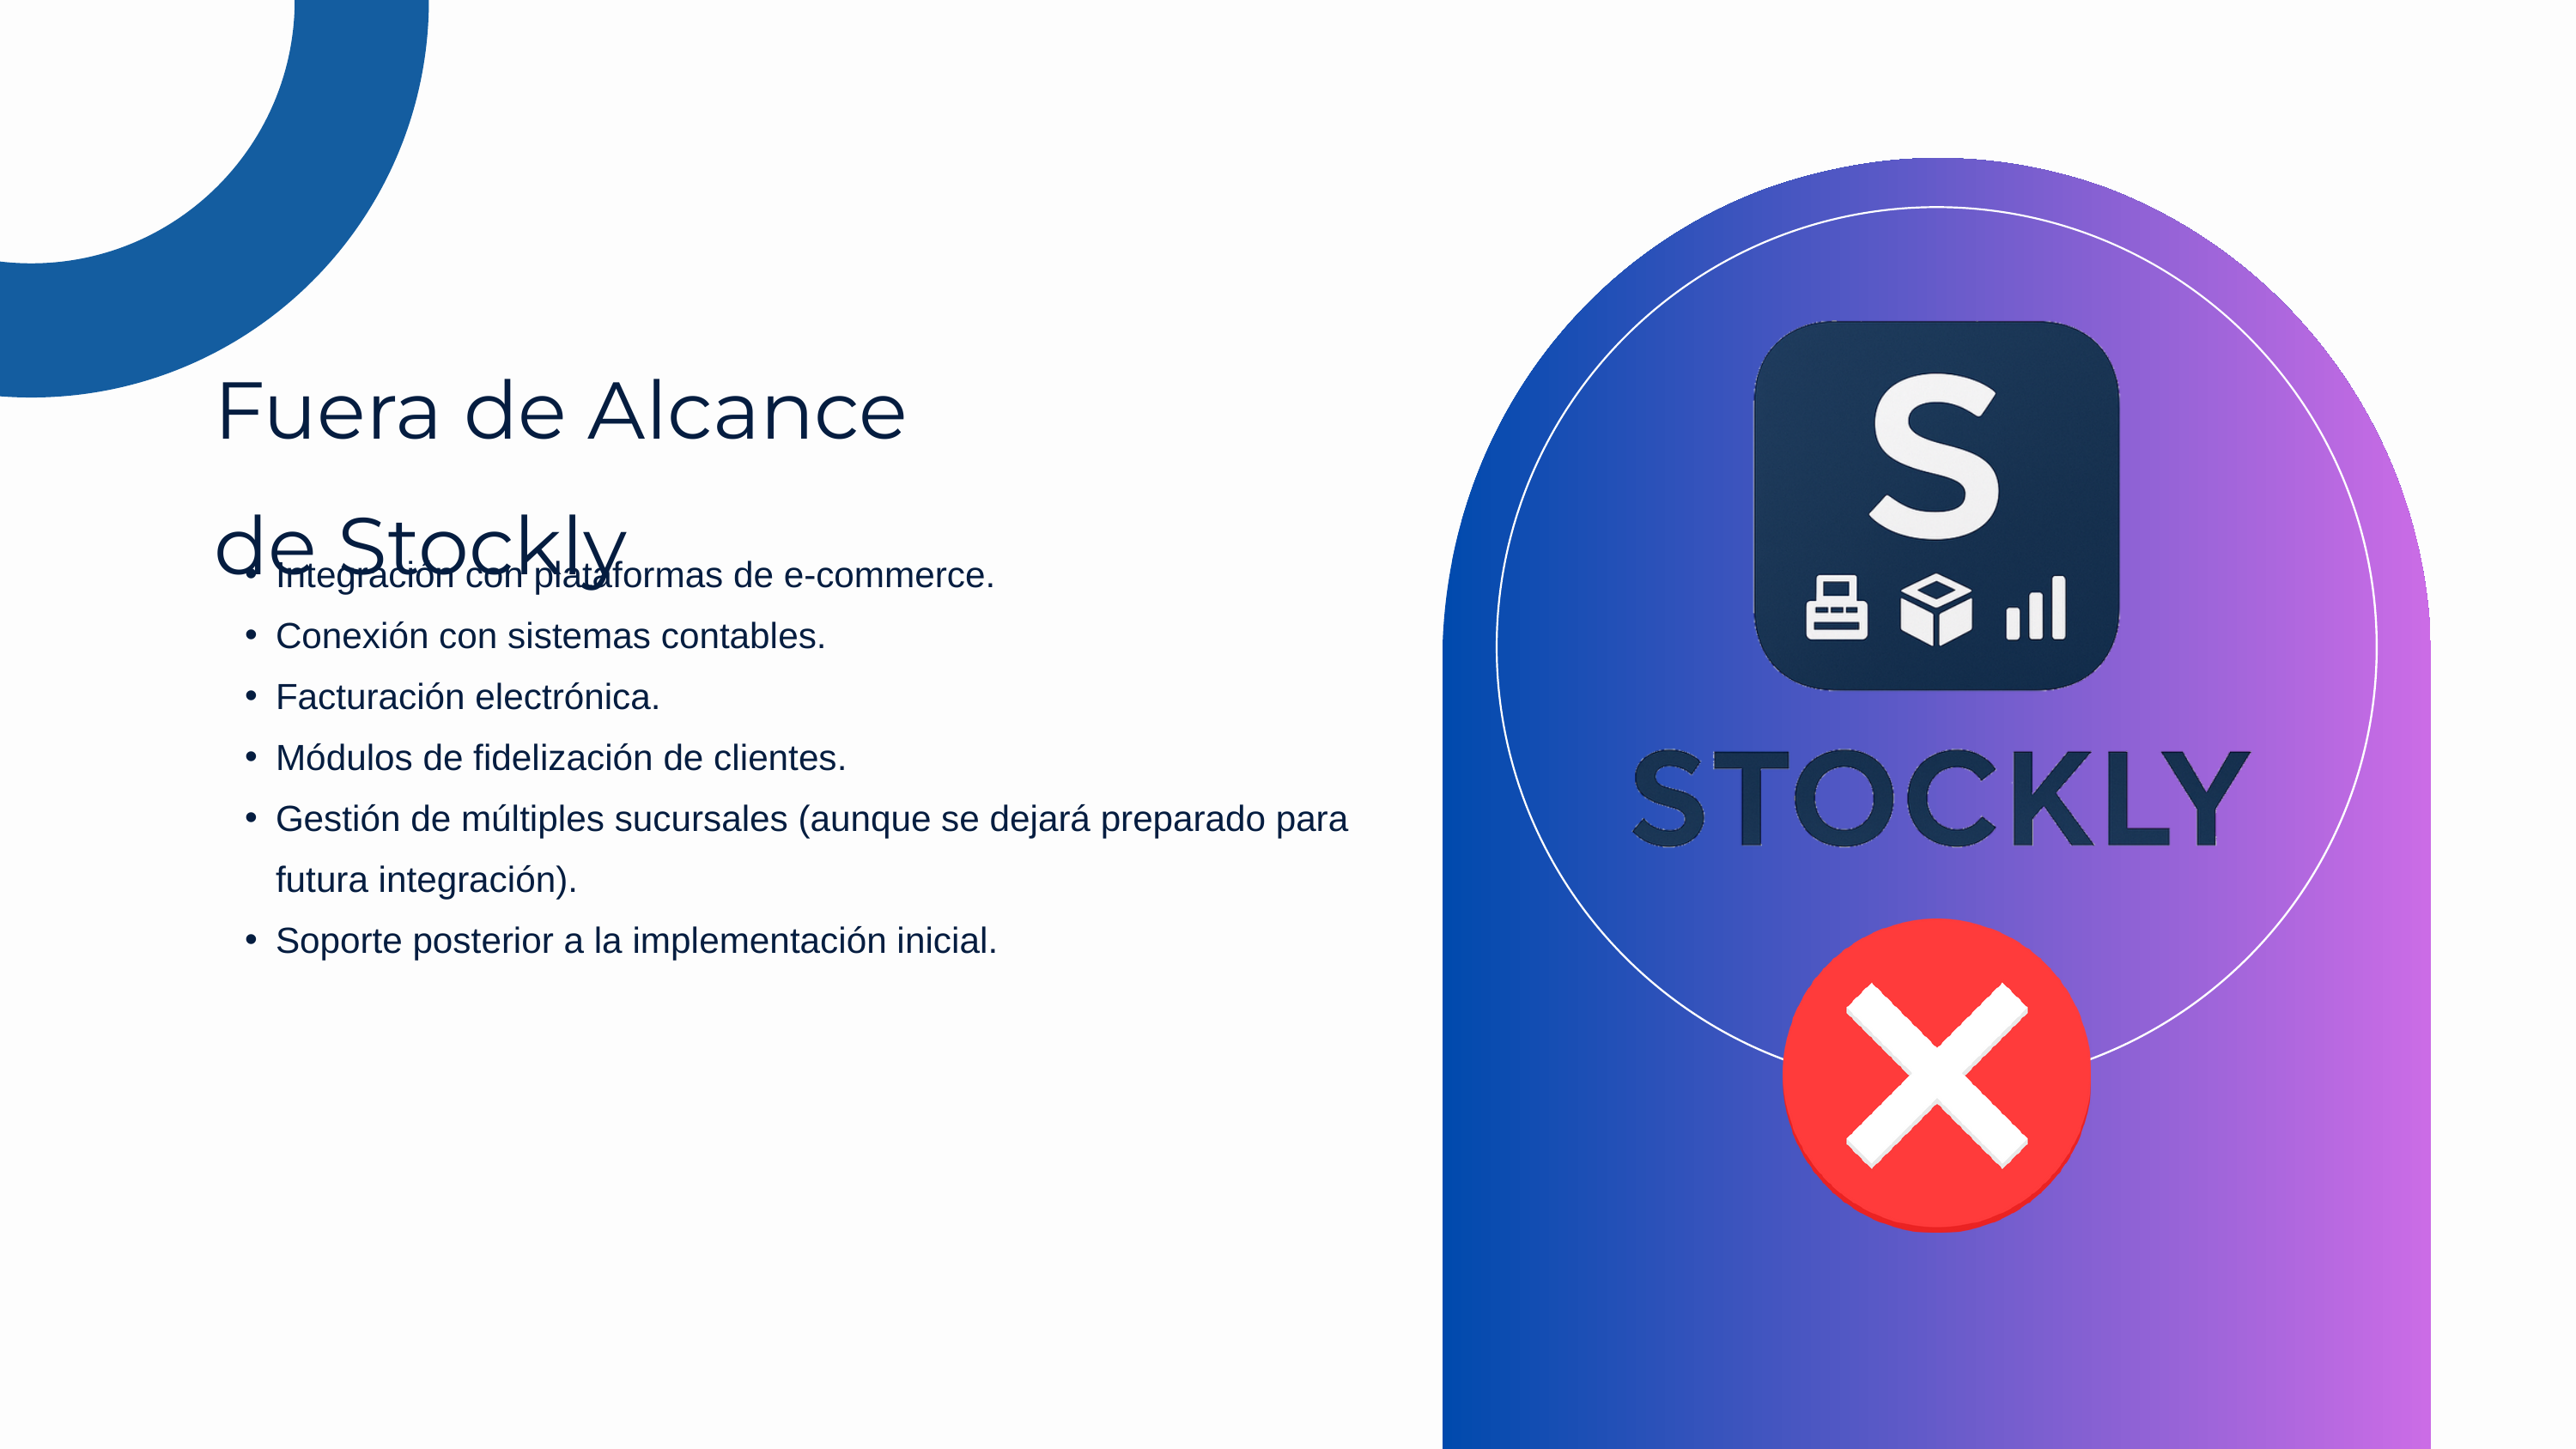

Fuera de Alcance de Stockly
Integración con plataformas de e-commerce.
Conexión con sistemas contables.
Facturación electrónica.
Módulos de fidelización de clientes.
Gestión de múltiples sucursales (aunque se dejará preparado para futura integración).
Soporte posterior a la implementación inicial.